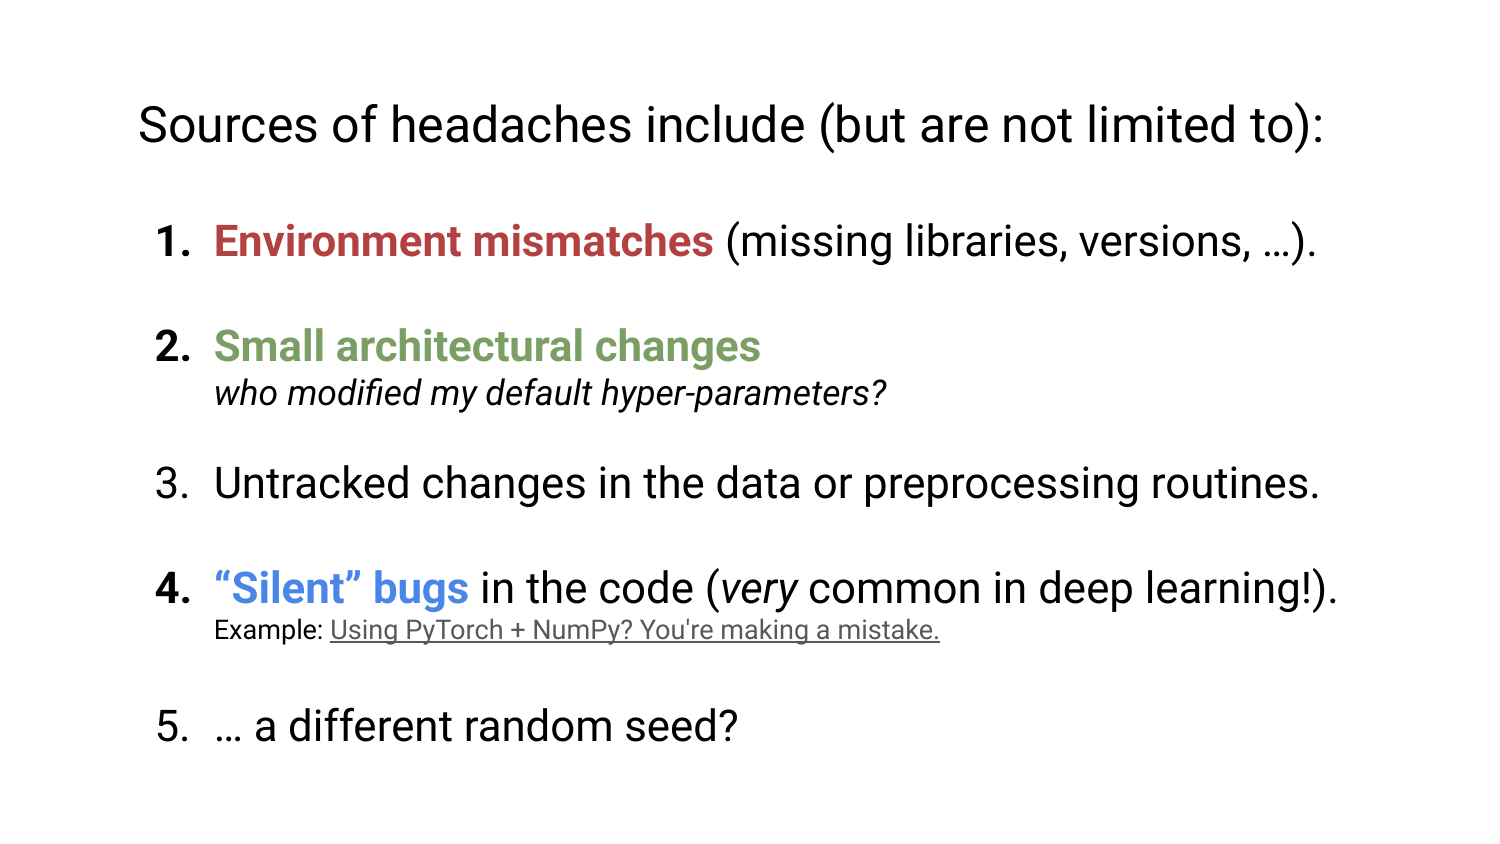

Sources of headaches include (but are not limited to):

Environment mismatches (missing libraries, versions, …).
Small architectural changes
who modified my default hyper-parameters?
Untracked changes in the data or preprocessing routines.
“Silent” bugs in the code (very common in deep learning!).
Example: Using PyTorch + NumPy? You're making a mistake.

… a different random seed?